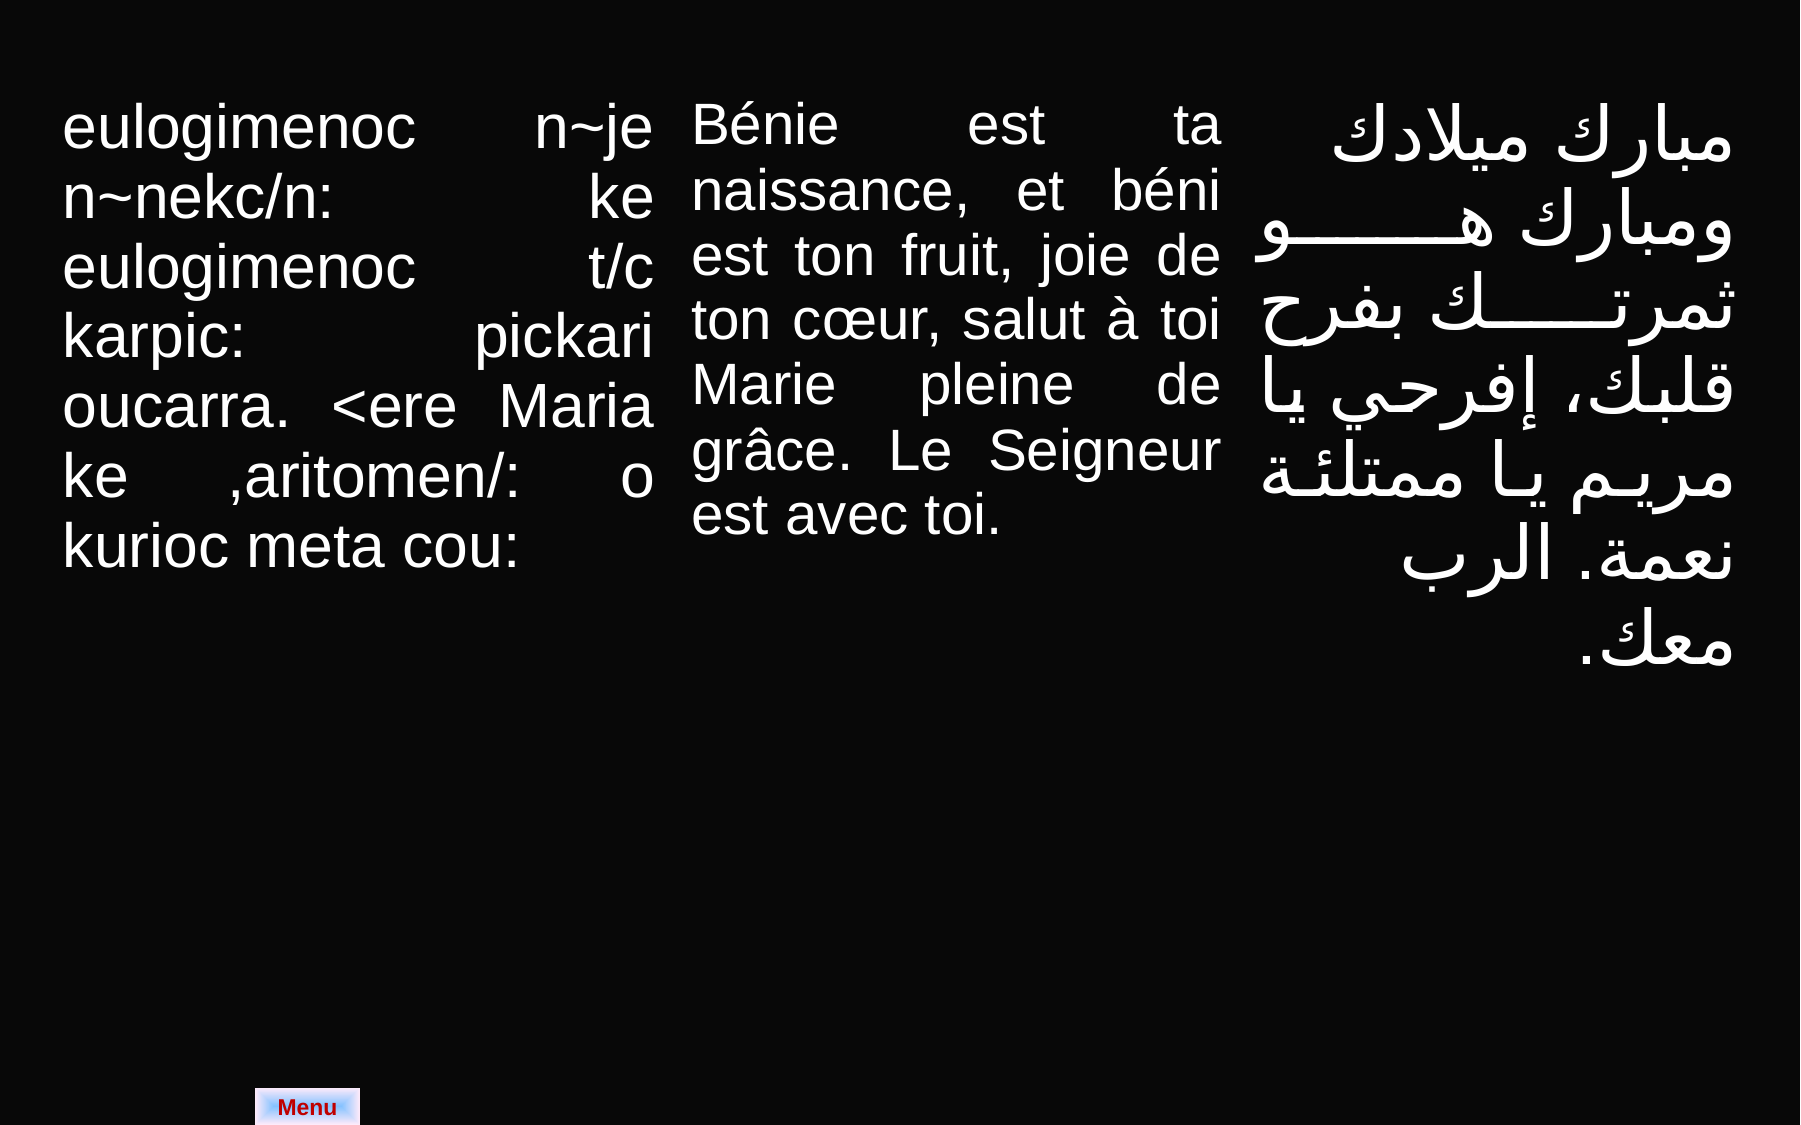

| eulogimenoc n~je n~nekc/n: ke eulogimenoc t/c karpic: pickari oucarra. <ere Maria ke ,aritomen/: o kurioc meta cou: | Bénie est ta naissance, et béni est ton fruit, joie de ton cœur, salut à toi Marie pleine de grâce. Le Seigneur est avec toi. | مبارك ميلادك ومبارك هو ثمرتك بفرح قلبك، إفرحي يا مريم يا ممتلئة نعمة. الرب معك. |
| --- | --- | --- |

Menu